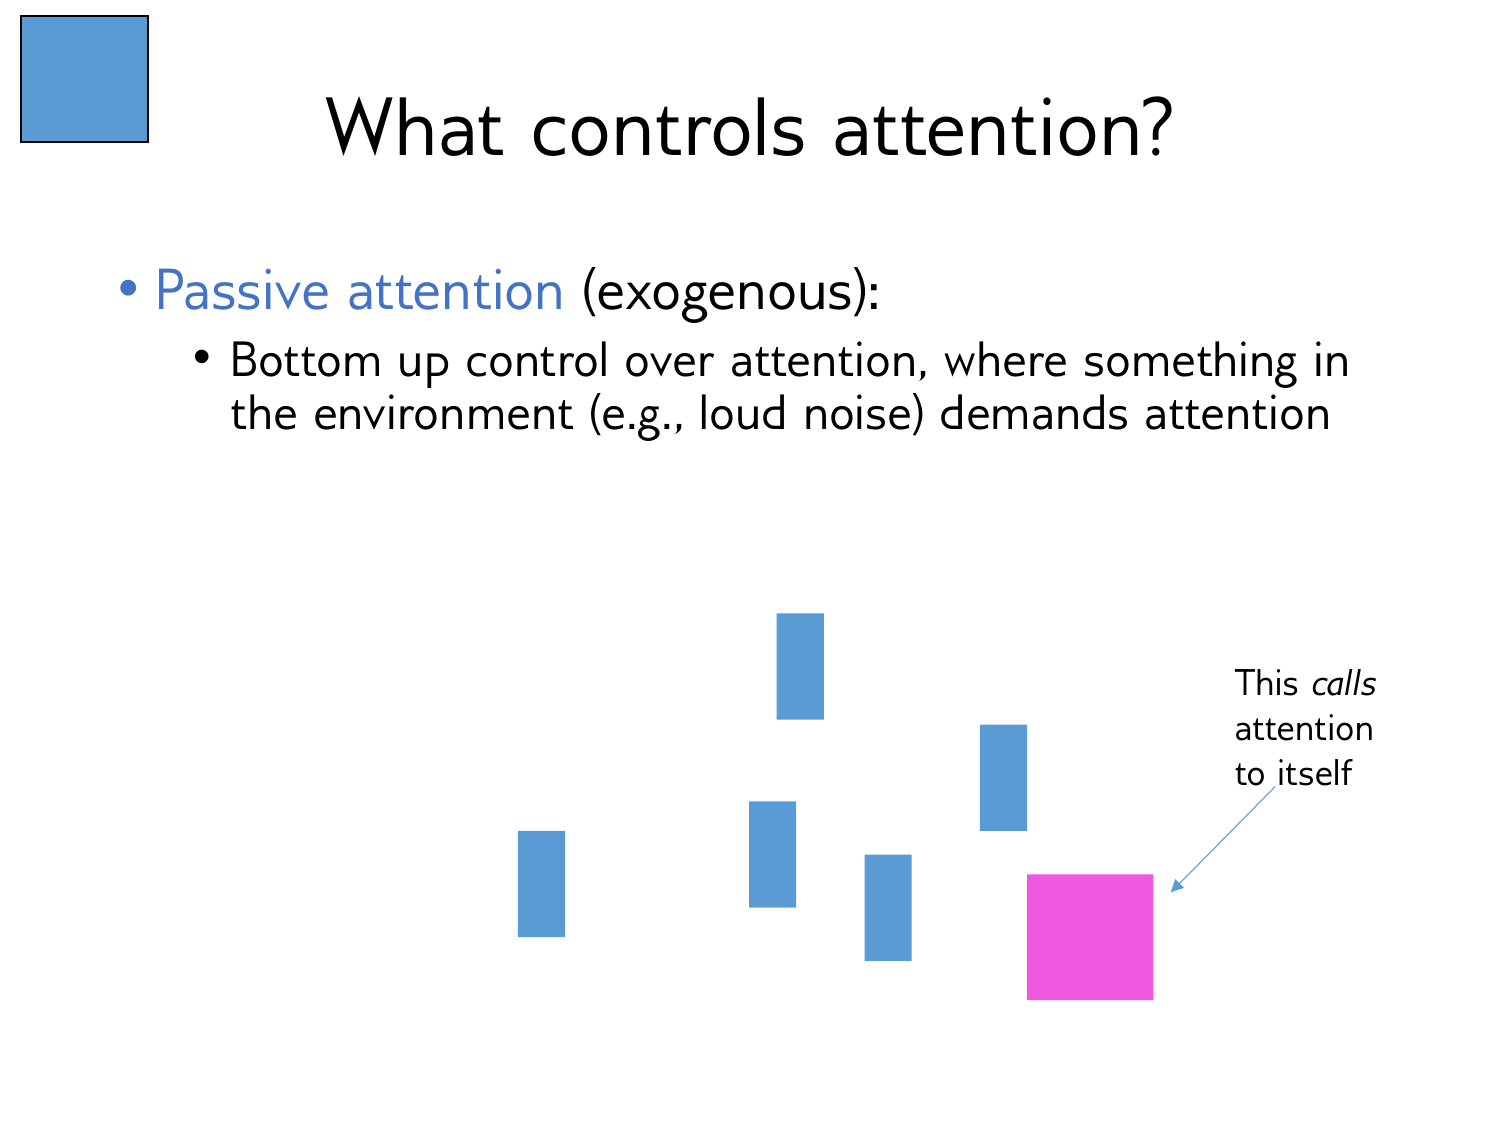

# What controls attention?
Passive attention (exogenous):
Bottom up control over attention, where something in the environment (e.g., loud noise) demands attention

This calls attention to itself